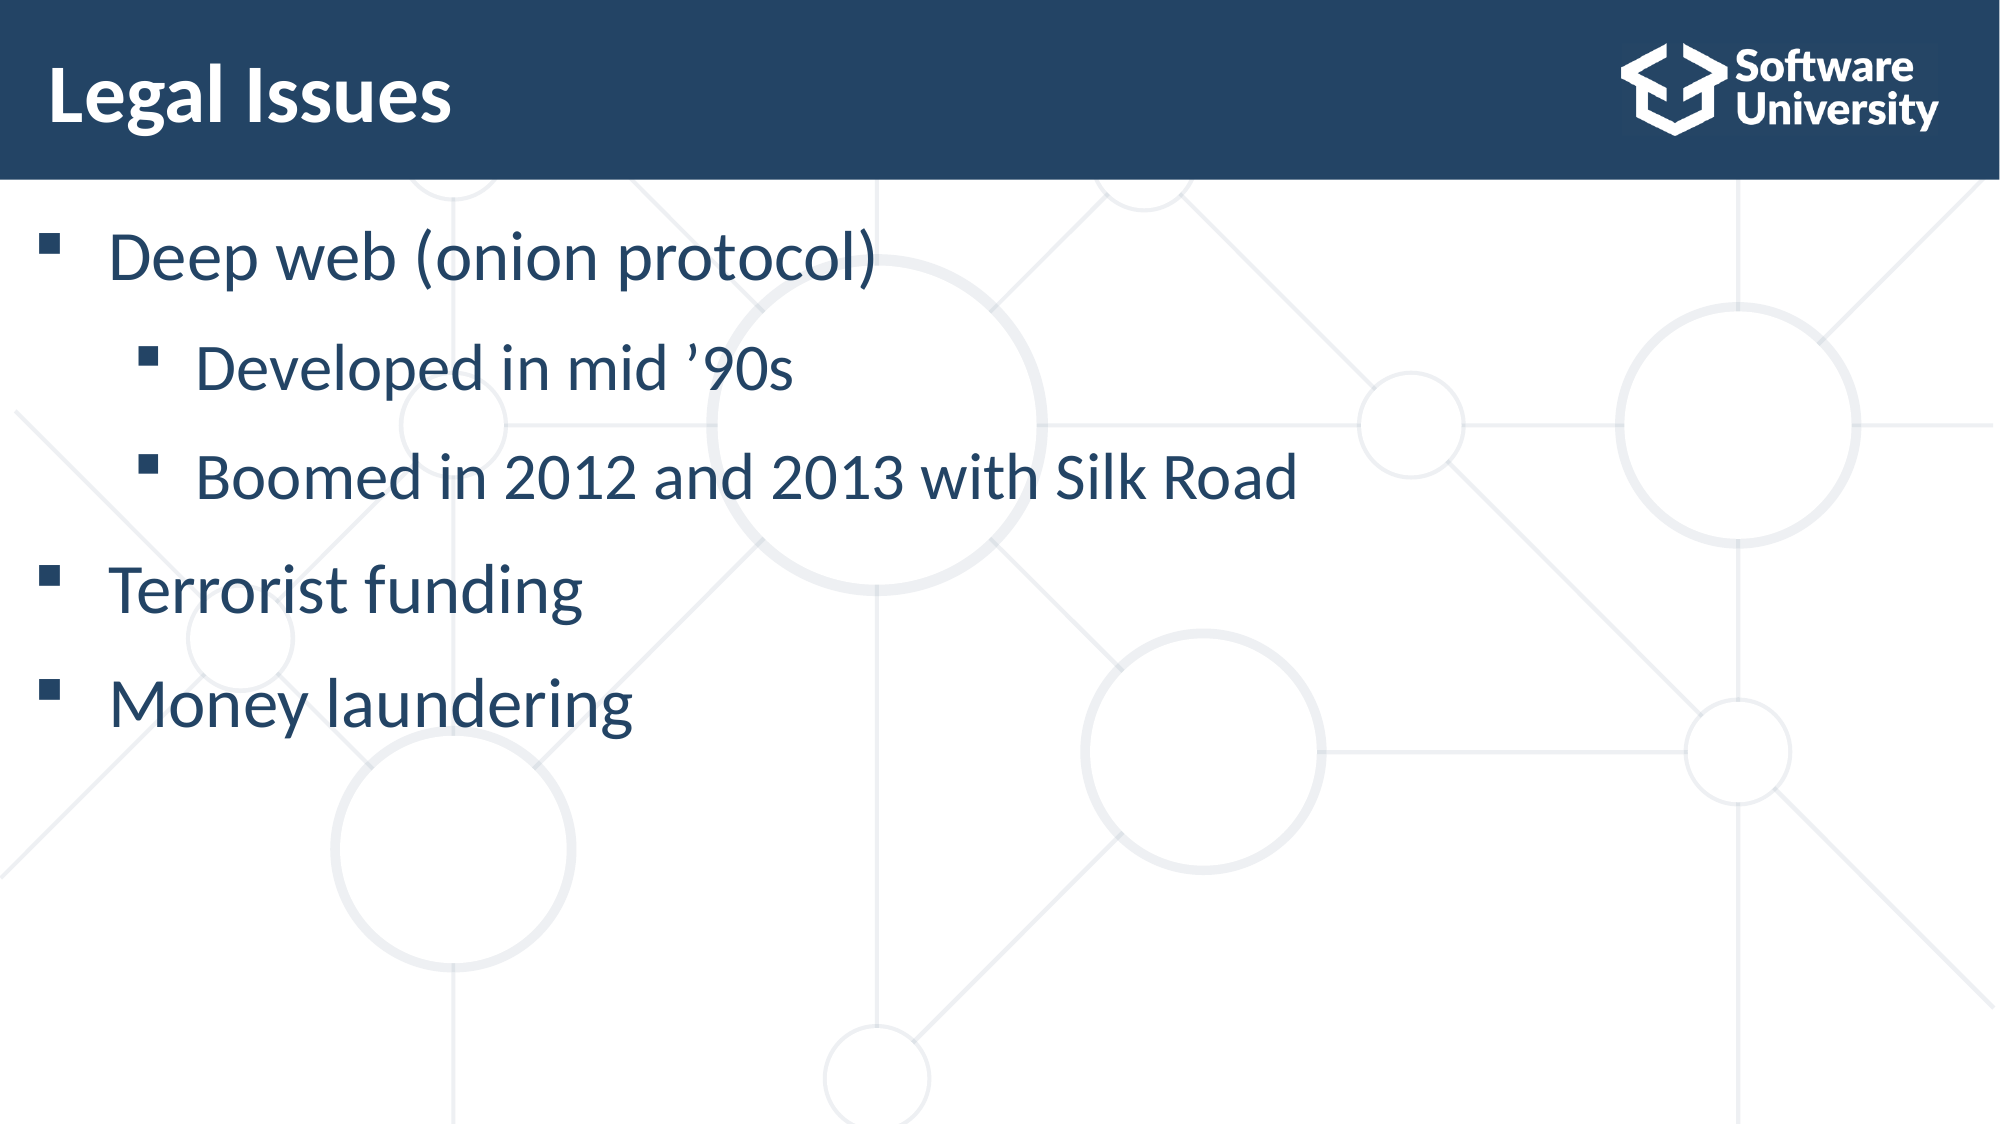

# Legal Issues
Deep web (onion protocol)
Developed in mid ’90s
Boomed in 2012 and 2013 with Silk Road
Terrorist funding
Money laundering